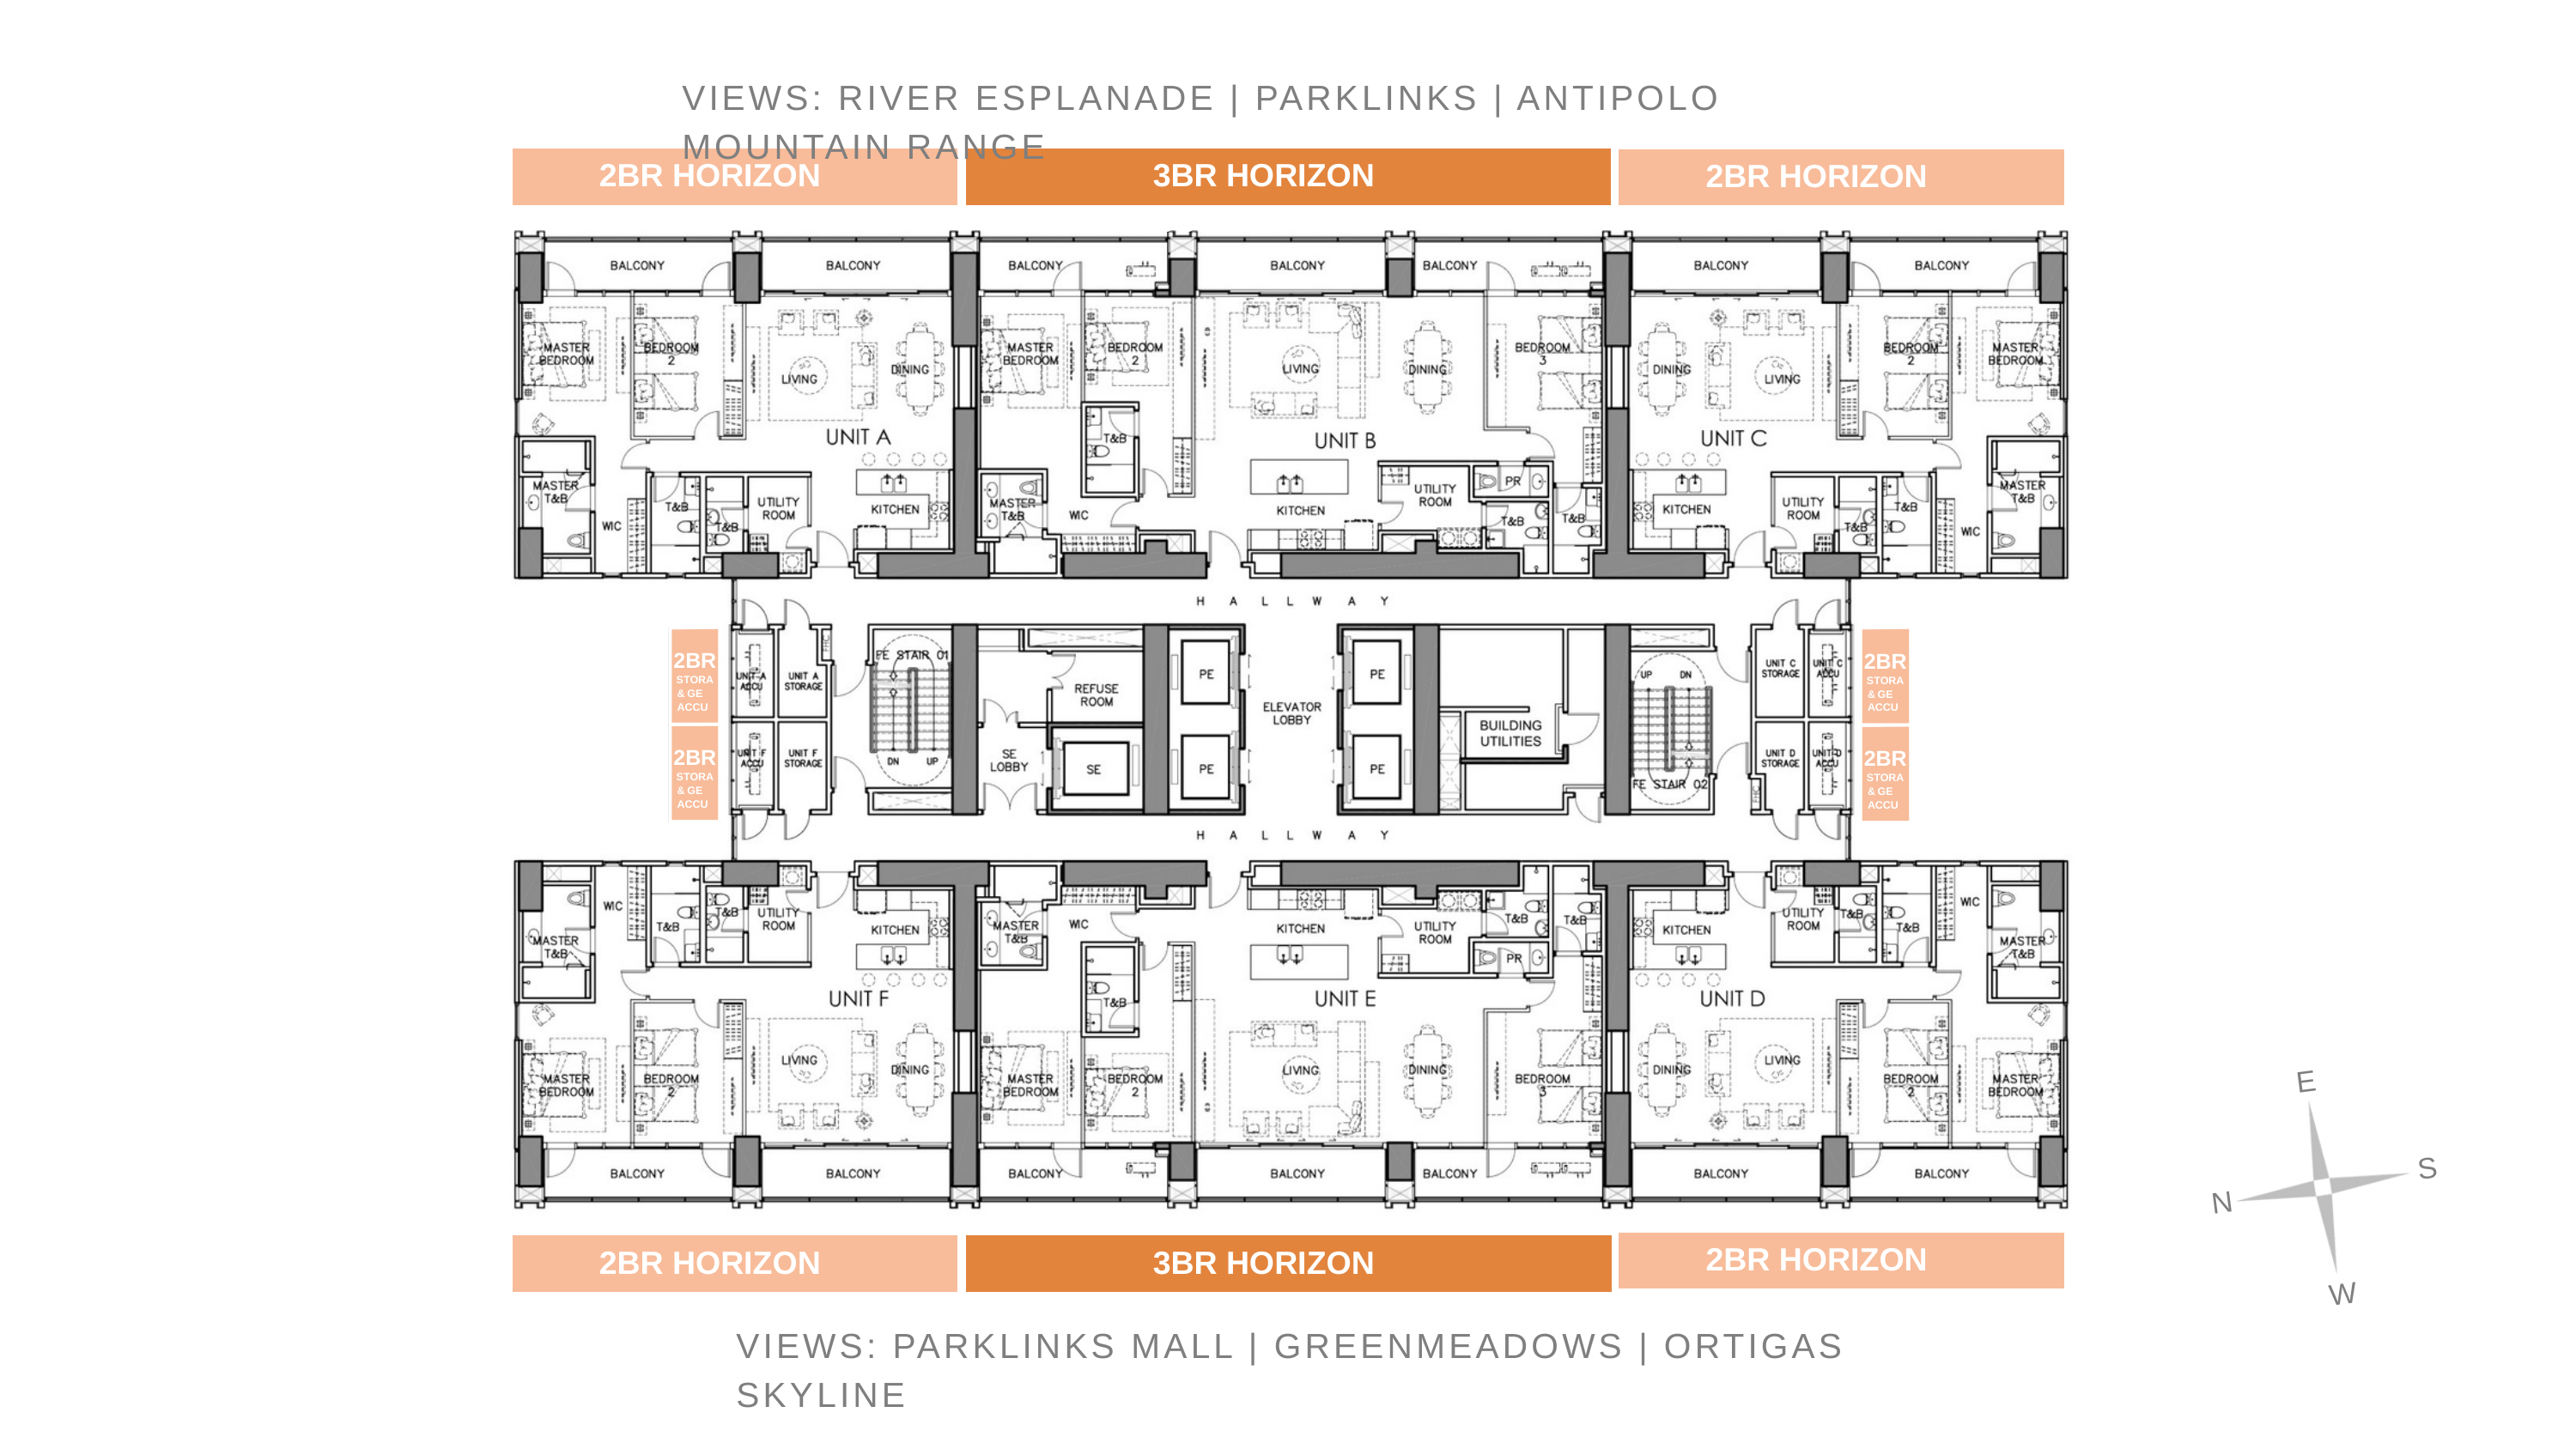

VIEWS: RIVER ESPLANADE | PARKLINKS | ANTIPOLO MOUNTAIN RANGE
2BR HORIZON SUITE
3BR HORIZON SUITE
2BR HORIZON SUITE

2BR
STORAGE
2BR
STORAGE

& ACCU
& ACCU
2BR
STORAGE
2BR
STORAGE

& ACCU
& ACCU
E

S
N

2BR HORIZON SUITE
2BR HORIZON SUITE
3BR HORIZON SUITE
W
VIEWS: PARKLINKS MALL | GREENMEADOWS | ORTIGAS SKYLINE